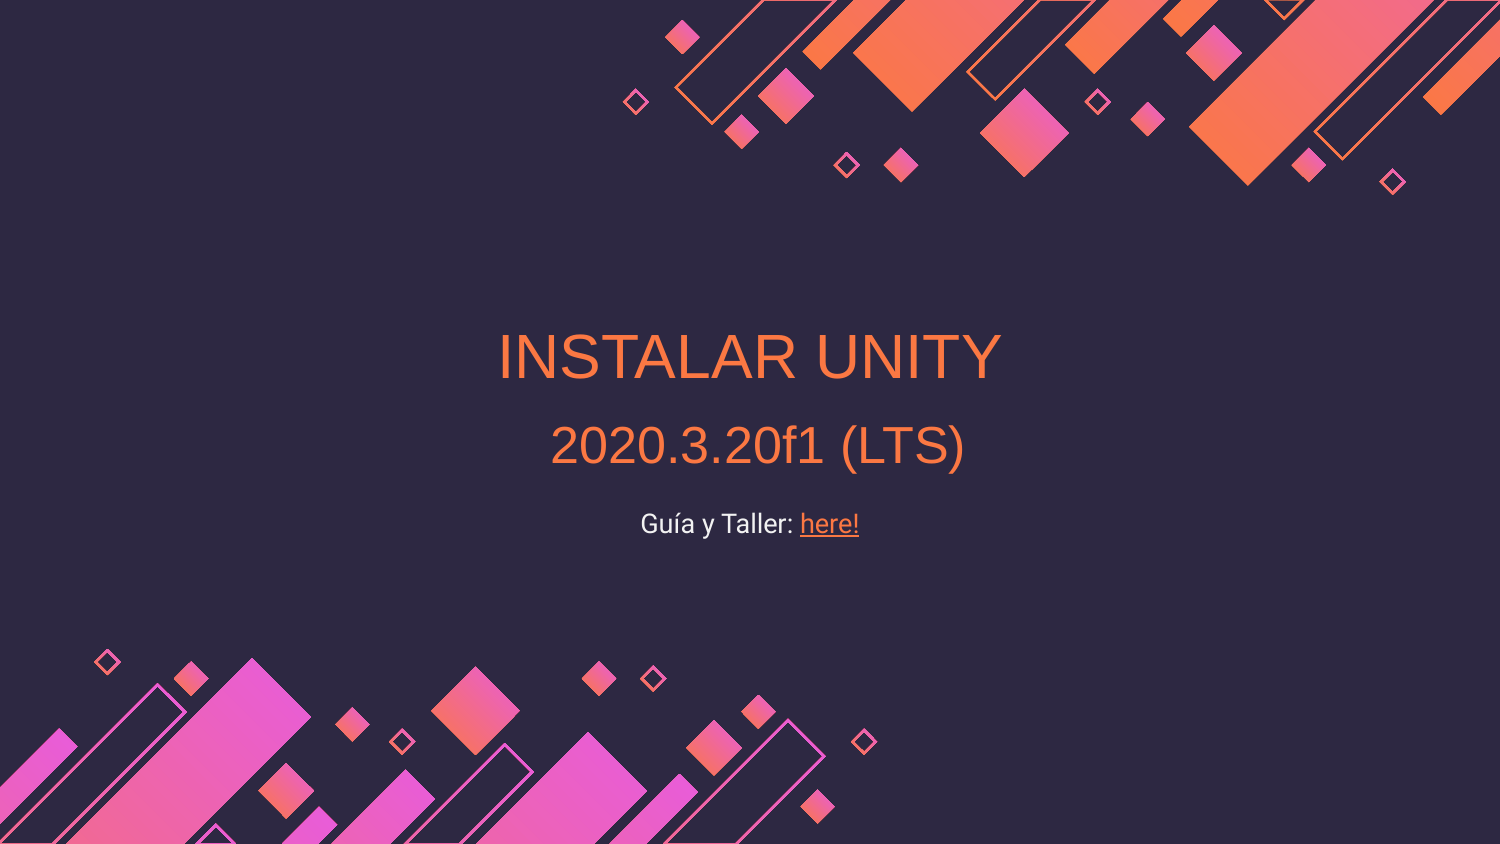

# INSTALAR UNITY
2020.3.20f1 (LTS)
Guía y Taller: here!